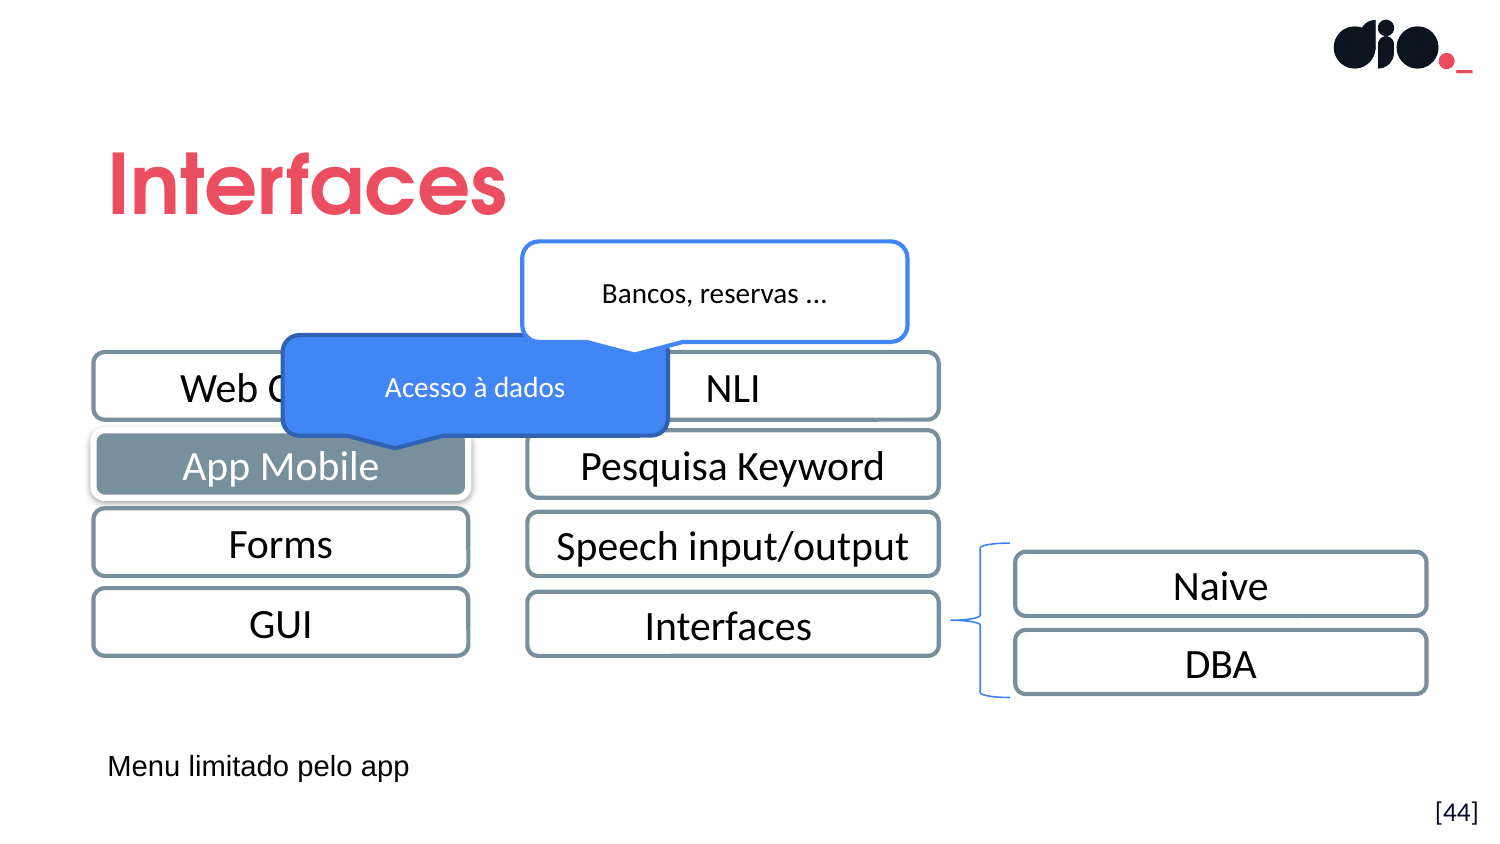

Interfaces
Bancos, reservas ...
Acesso à dados
Web Clients
NLI
App Mobile
Pesquisa Keyword
Forms
Speech input/output

Naive
DBA
GUI
Interfaces
Menu limitado pelo app
[44]